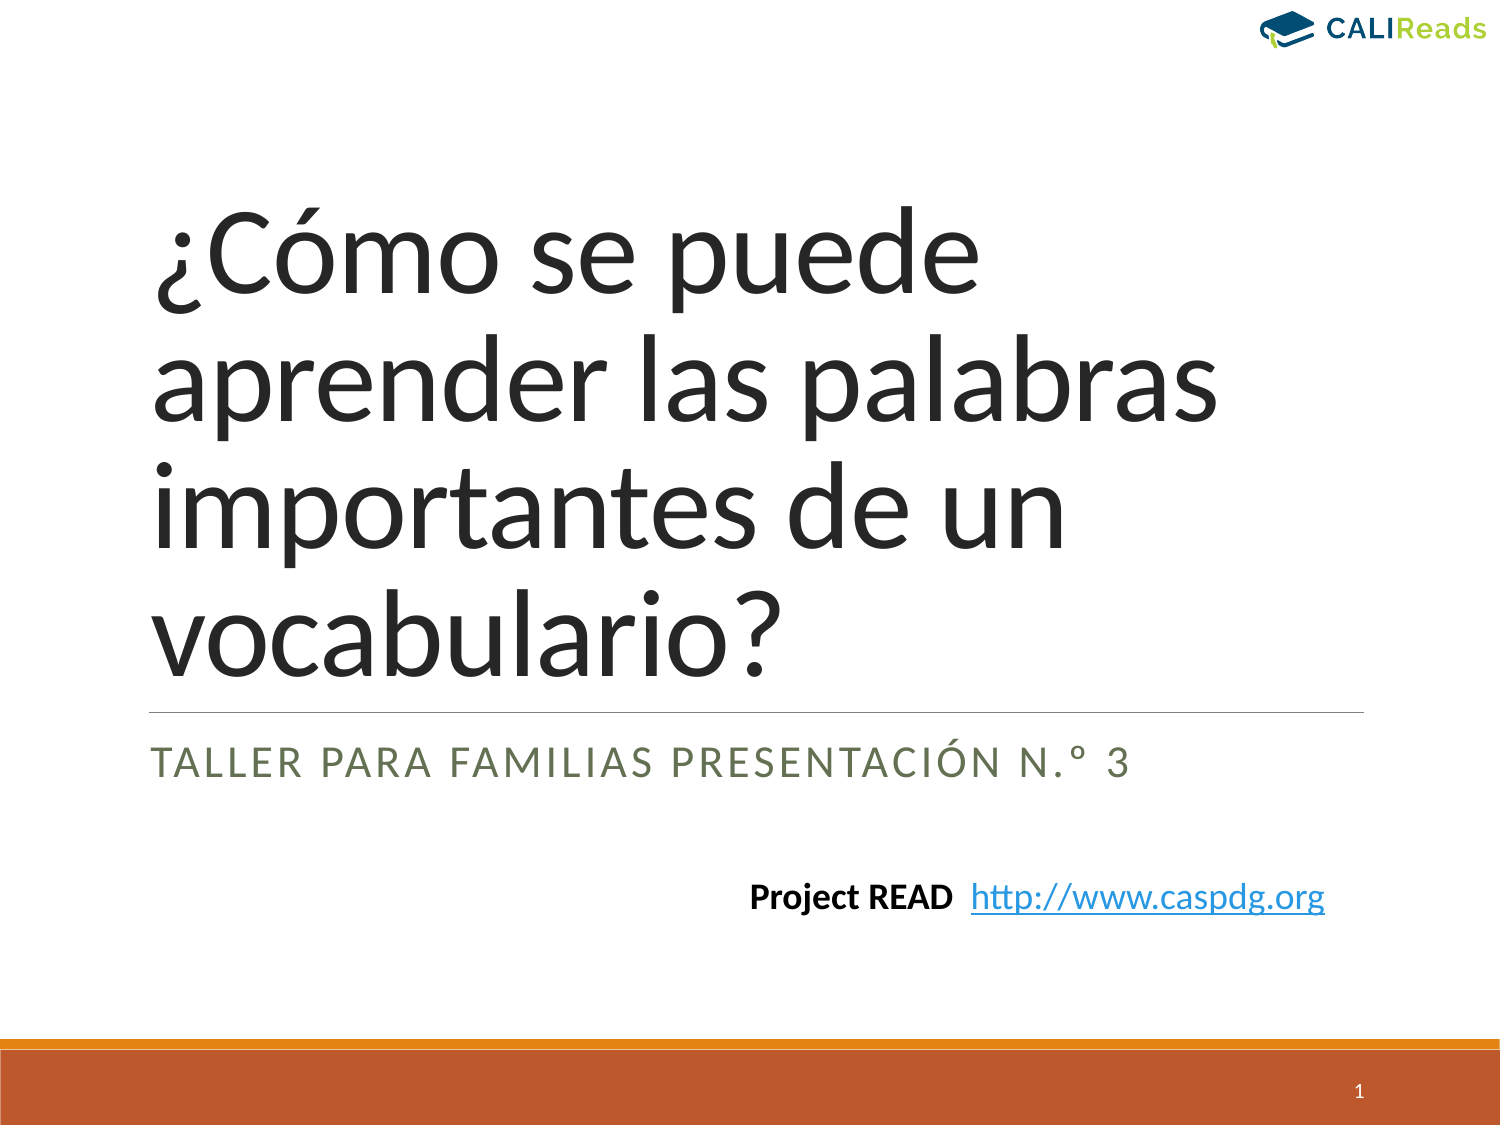

# ¿Cómo se puede aprender las palabras importantes de un vocabulario?
Taller para familias presentación n.º 3
				Project READ  http://www.caspdg.org
1